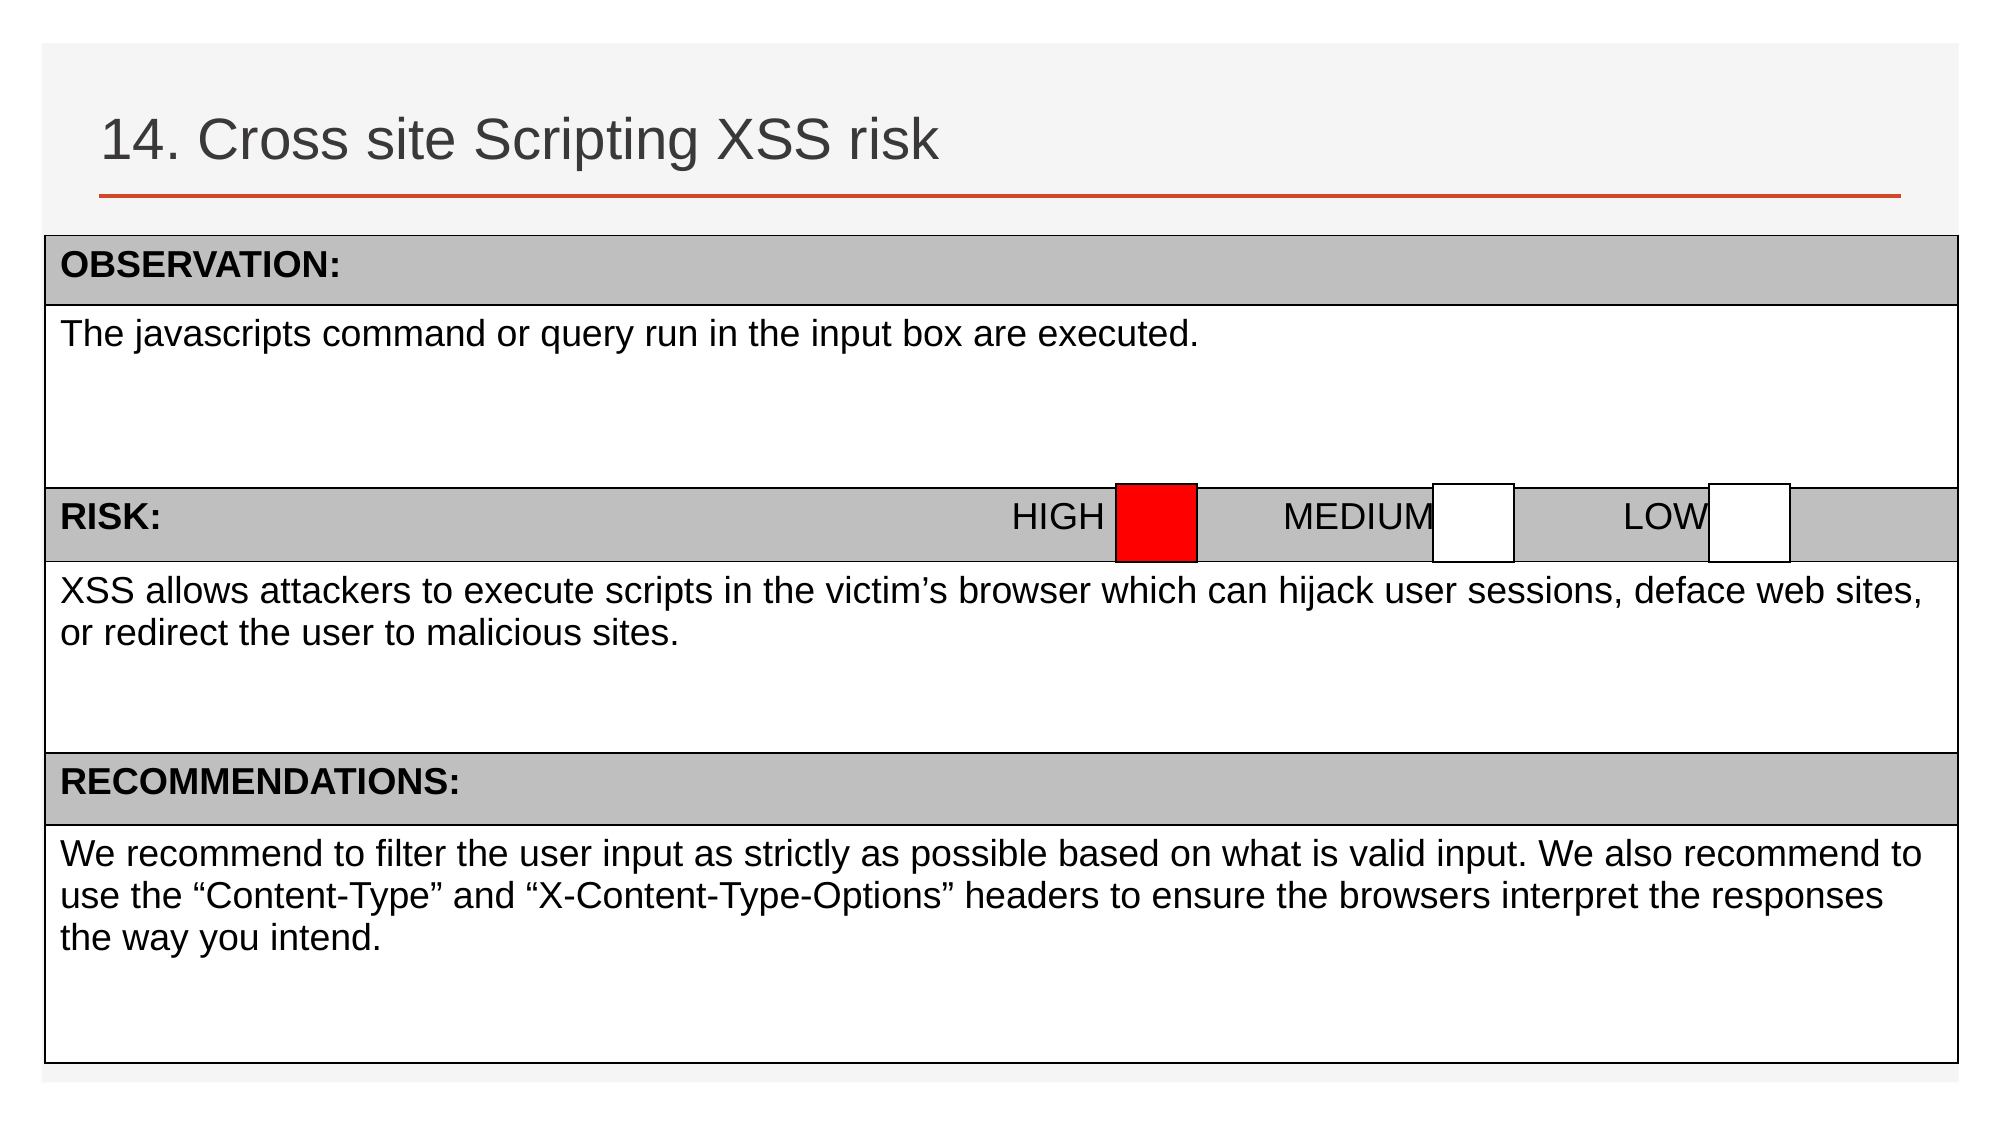

# 14. Cross site Scripting XSS risk
| OBSERVATION: |
| --- |
| The javascripts command or query run in the input box are executed. |
| RISK: HIGH MEDIUM LOW |
| XSS allows attackers to execute scripts in the victim’s browser which can hijack user sessions, deface web sites, or redirect the user to malicious sites. |
| RECOMMENDATIONS: |
| We recommend to filter the user input as strictly as possible based on what is valid input. We also recommend to use the “Content-Type” and “X-Content-Type-Options” headers to ensure the browsers interpret the responses the way you intend. |